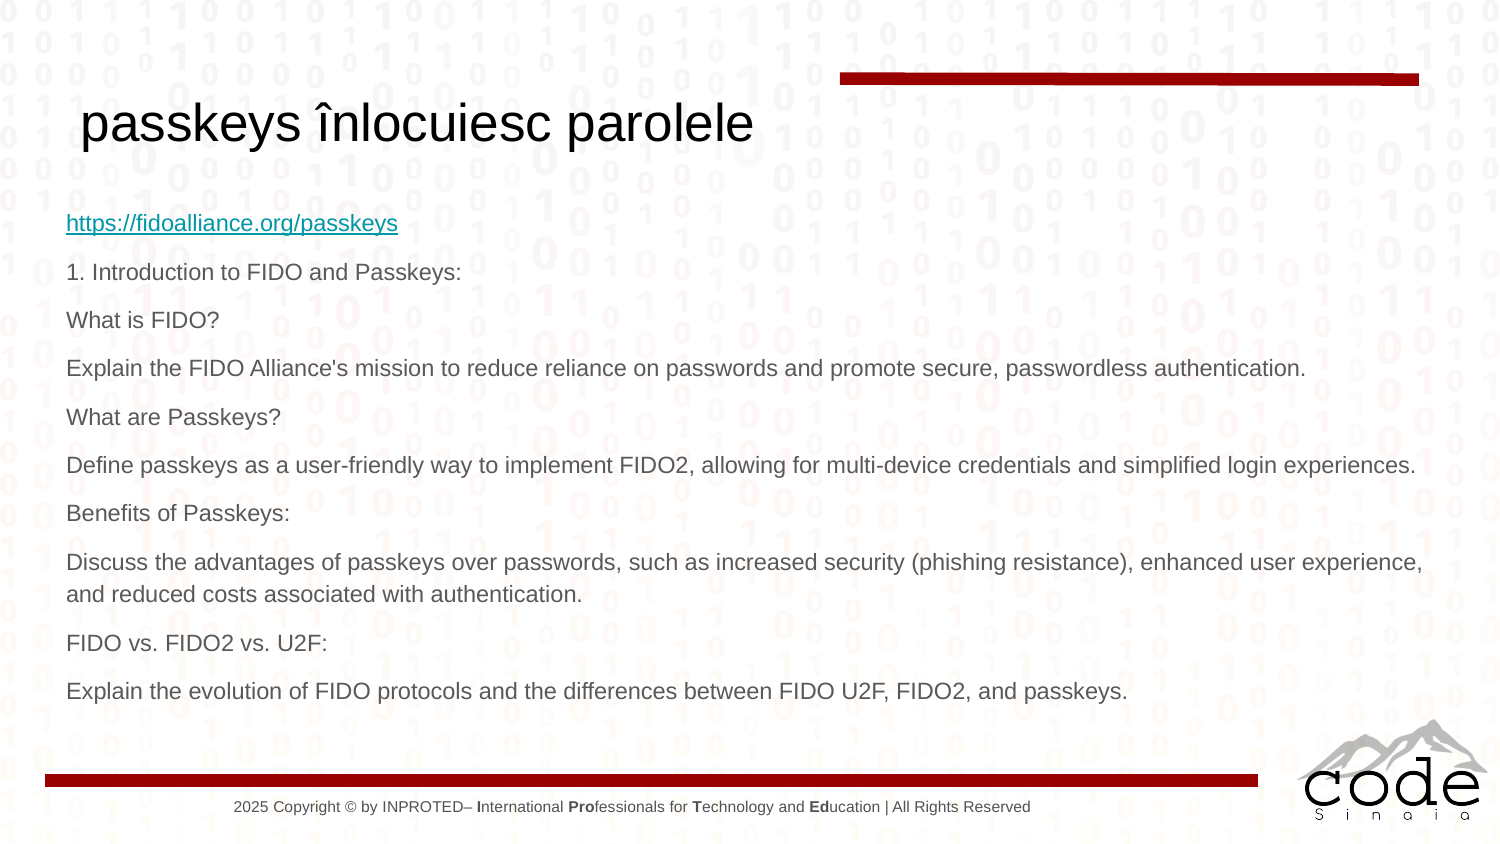

# passkeys înlocuiesc parolele
https://fidoalliance.org/passkeys
1. Introduction to FIDO and Passkeys:
What is FIDO?
Explain the FIDO Alliance's mission to reduce reliance on passwords and promote secure, passwordless authentication.
What are Passkeys?
Define passkeys as a user-friendly way to implement FIDO2, allowing for multi-device credentials and simplified login experiences.
Benefits of Passkeys:
Discuss the advantages of passkeys over passwords, such as increased security (phishing resistance), enhanced user experience, and reduced costs associated with authentication.
FIDO vs. FIDO2 vs. U2F:
Explain the evolution of FIDO protocols and the differences between FIDO U2F, FIDO2, and passkeys.